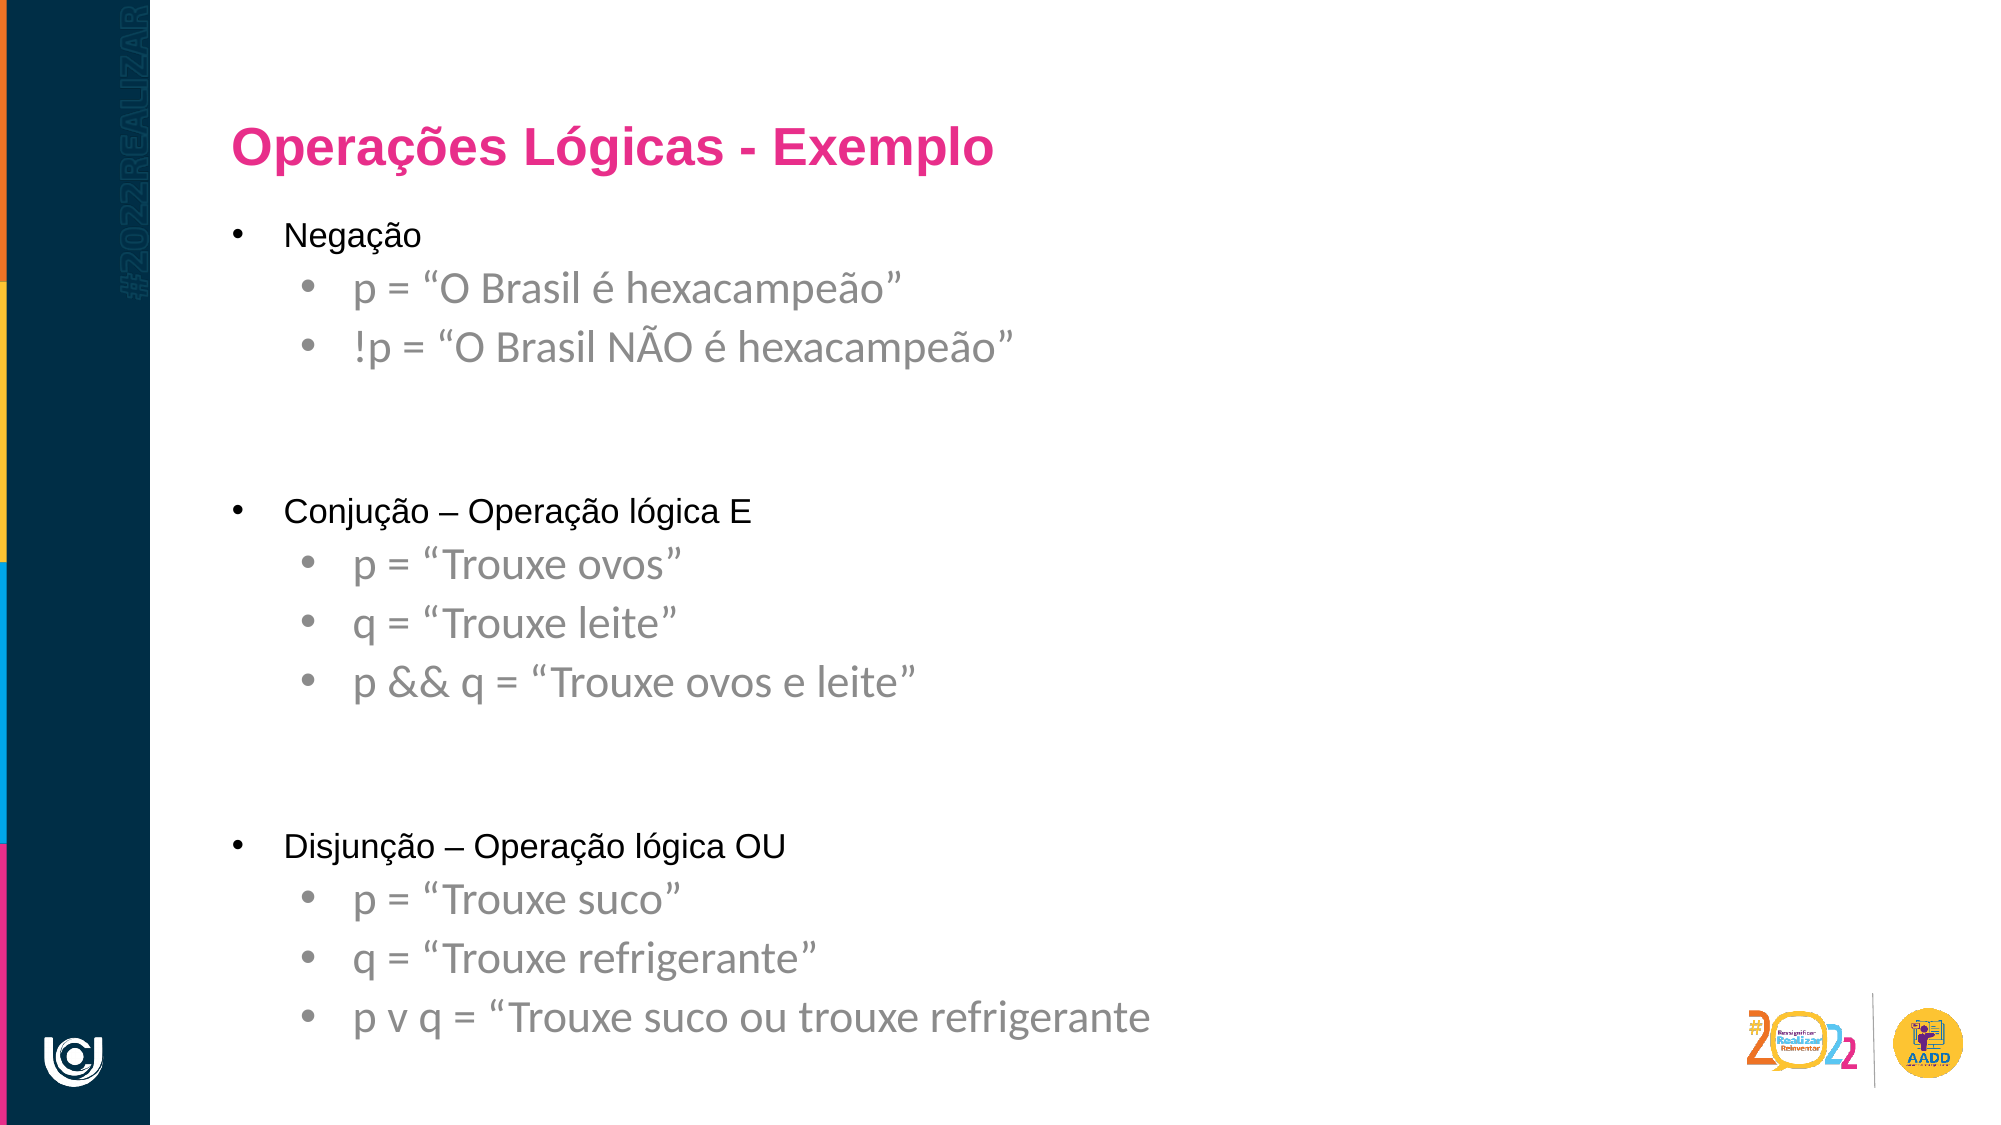

Operações Lógicas - Exemplo
Negação
p = “O Brasil é hexacampeão”
!p = “O Brasil NÃO é hexacampeão”

Conjução – Operação lógica E
p = “Trouxe ovos”
q = “Trouxe leite”
p && q = “Trouxe ovos e leite”

Disjunção – Operação lógica OU
p = “Trouxe suco”
q = “Trouxe refrigerante”
p v q = “Trouxe suco ou trouxe refrigerante